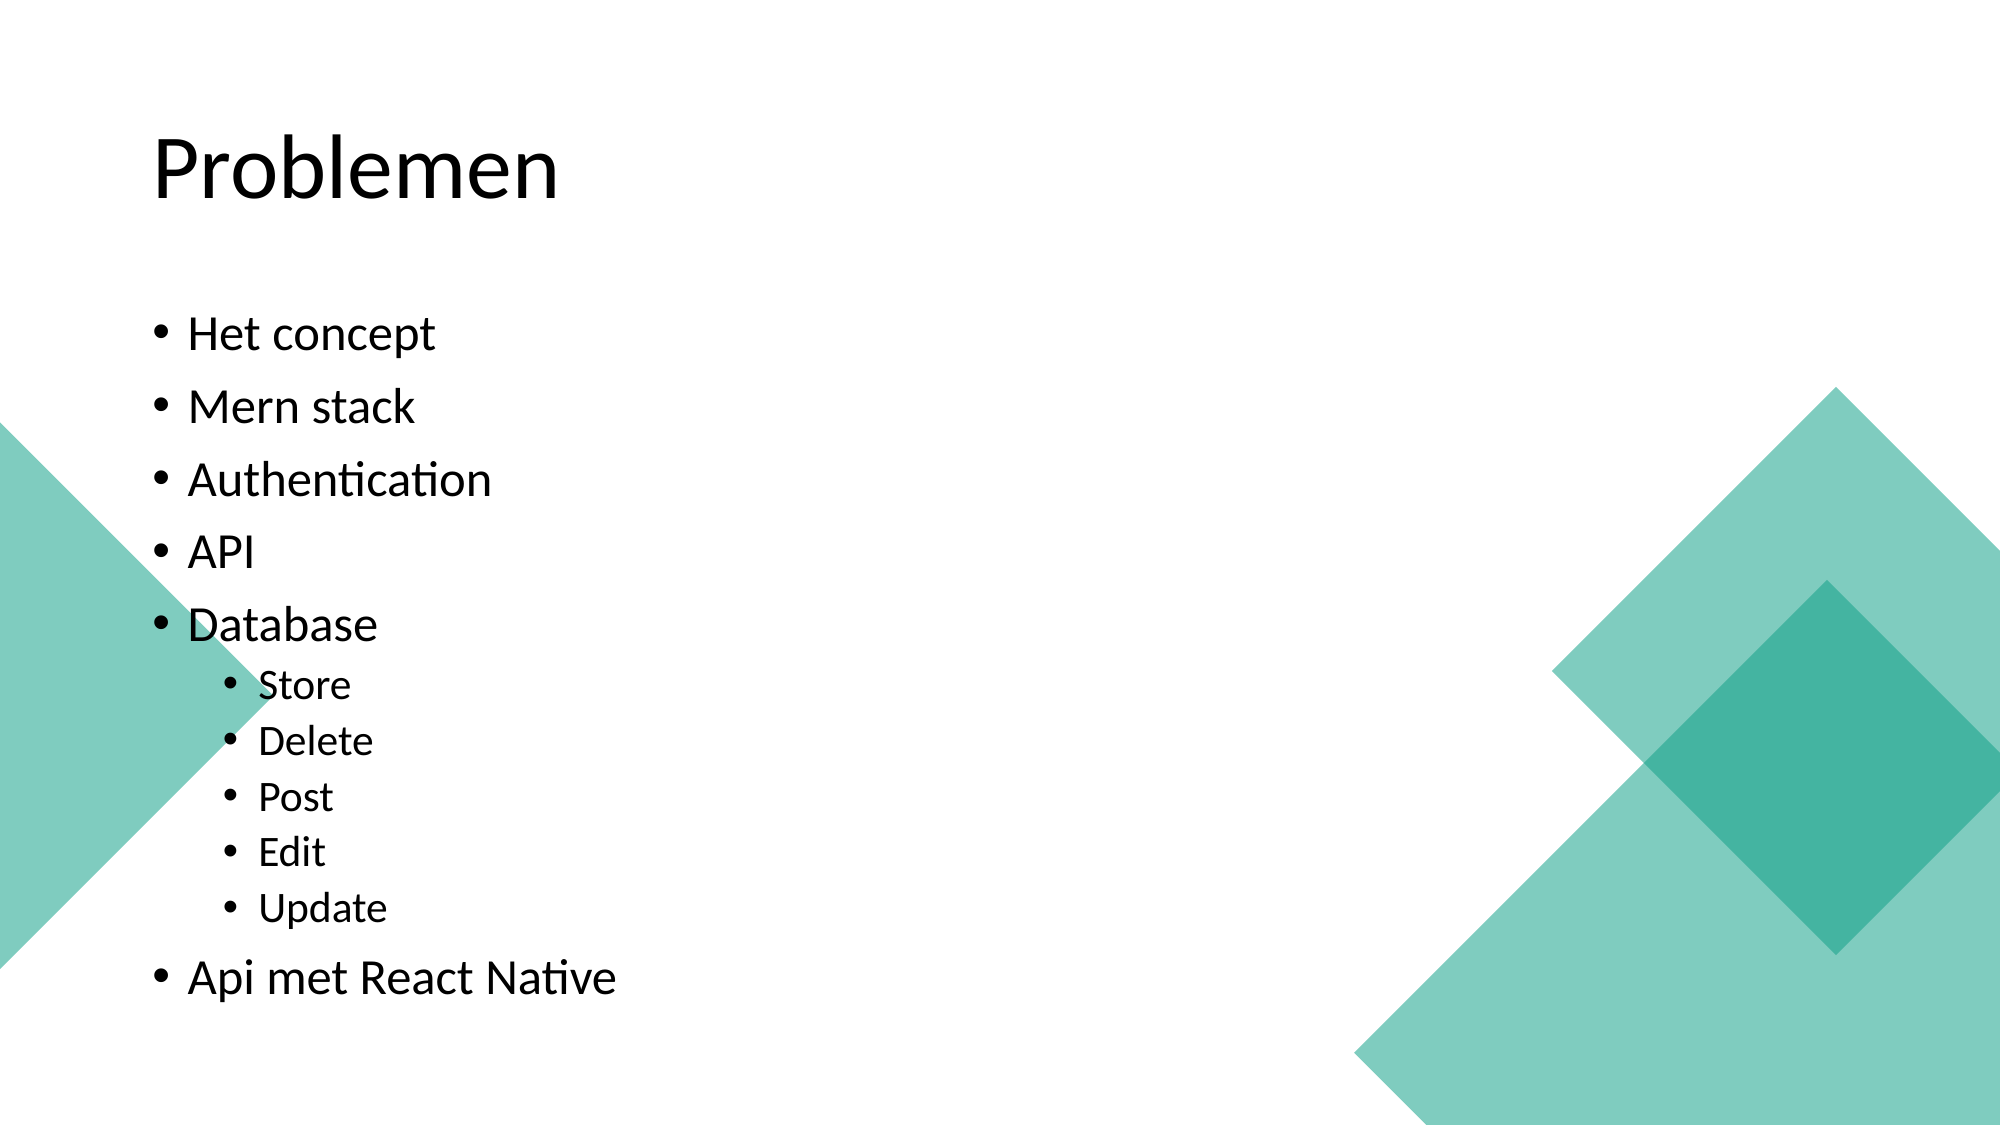

# Problemen
Het concept
Mern stack
Authentication
API
Database
Store
Delete
Post
Edit
Update
Api met React Native